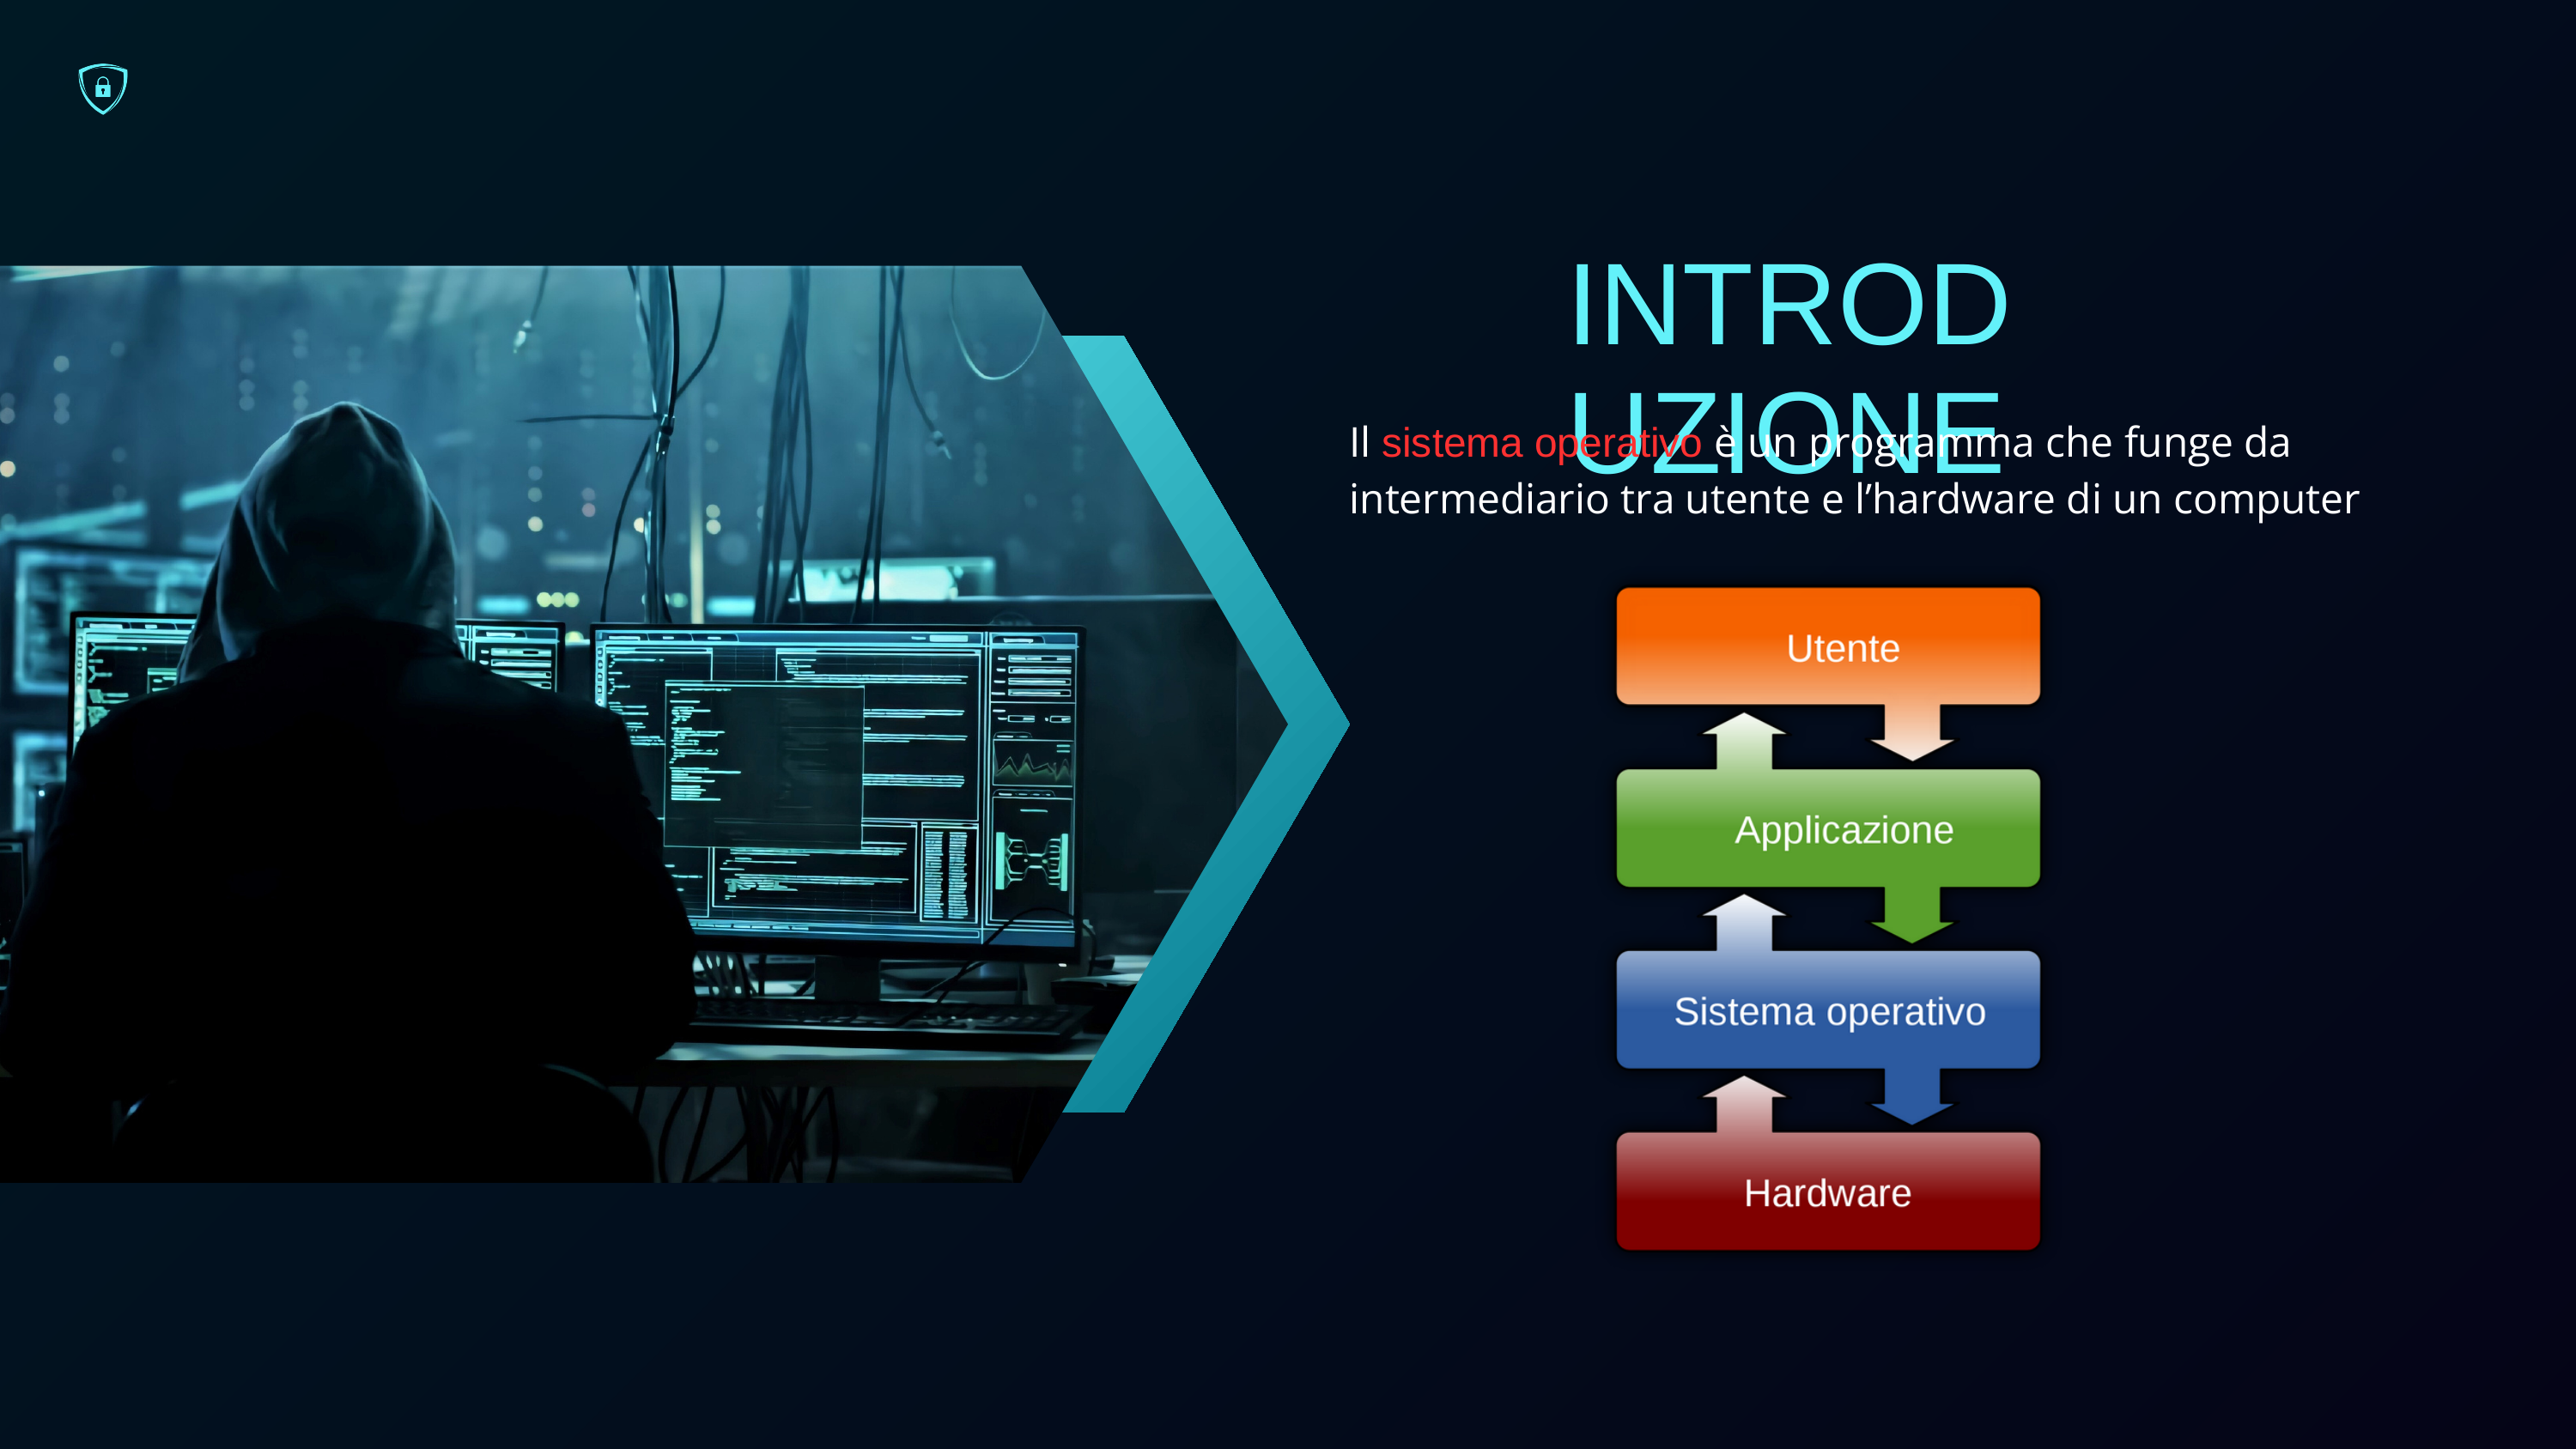

INTRODUZIONE

Il sistema operativo è un programma che funge da intermediario tra utente e l’hardware di un computer